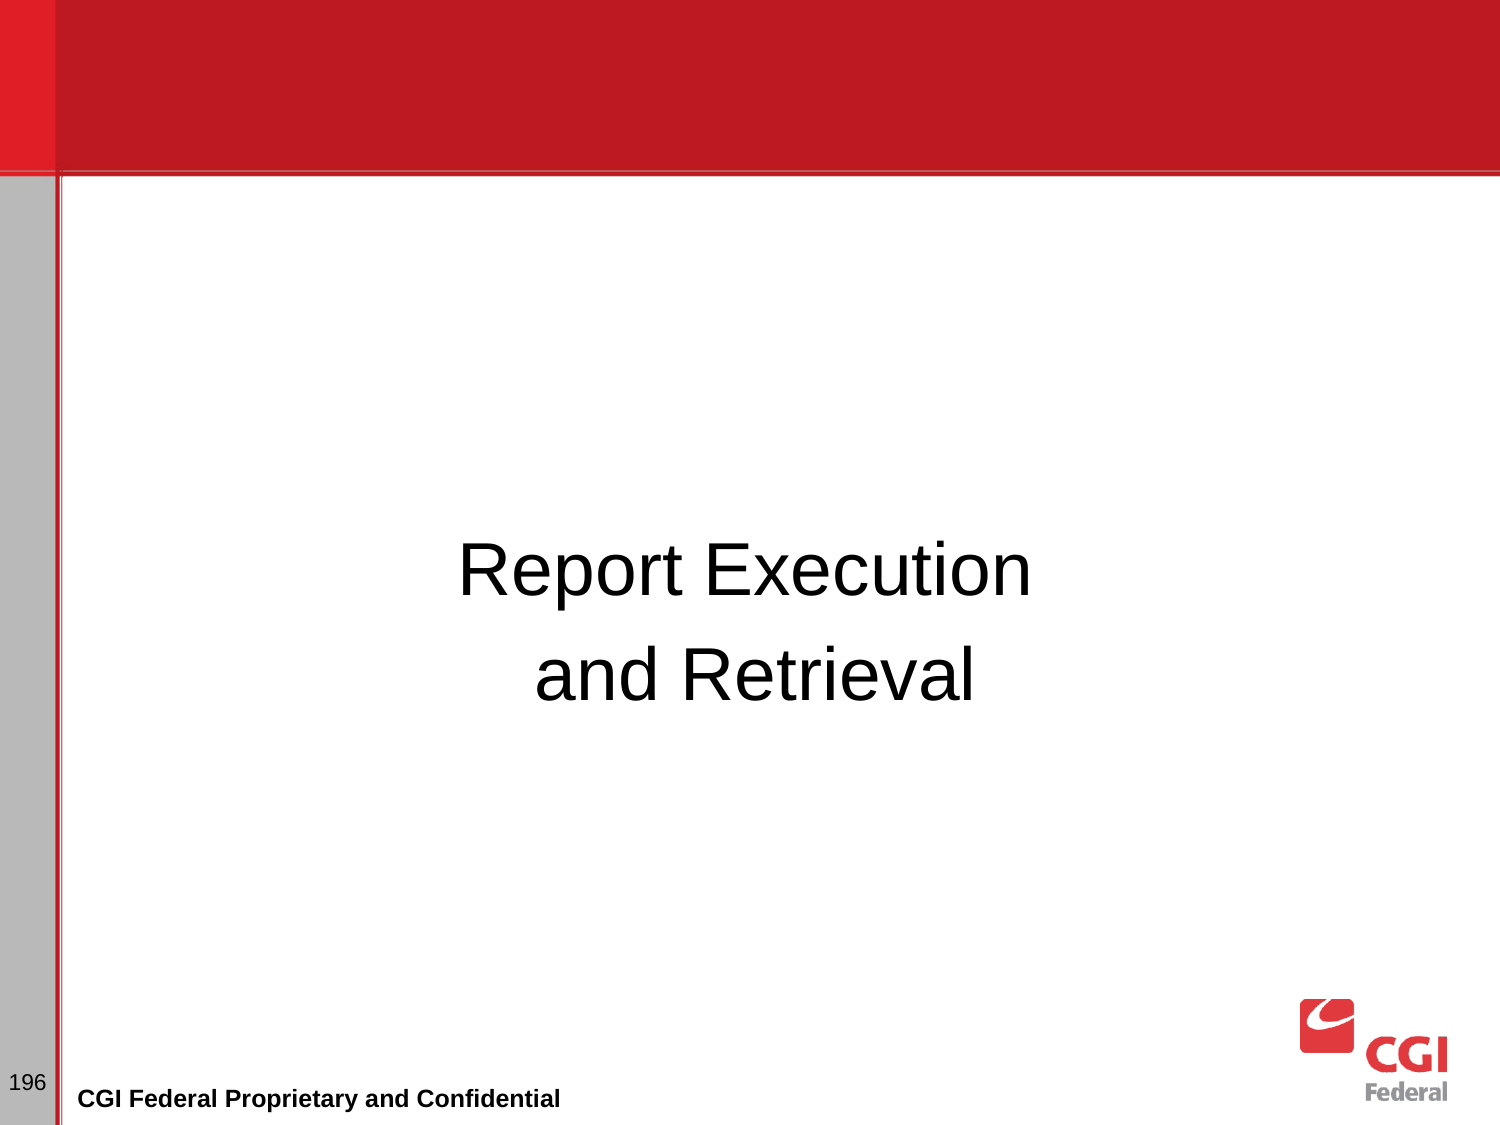

Report Execution
and Retrieval
# Dunning
196
CGI Federal Proprietary and Confidential